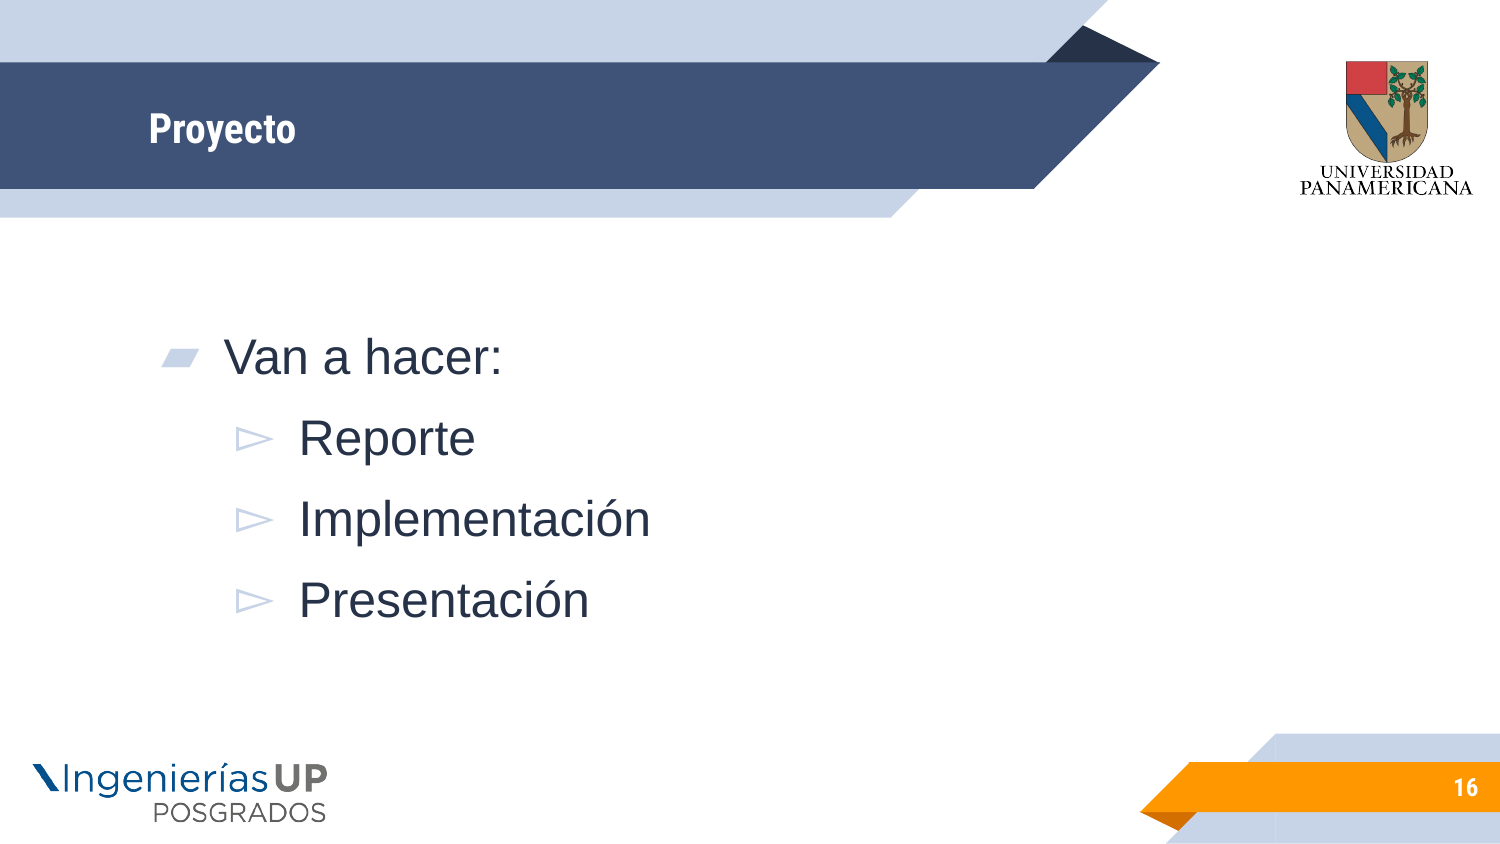

# Proyecto
Van a hacer:
Reporte
Implementación
Presentación
16